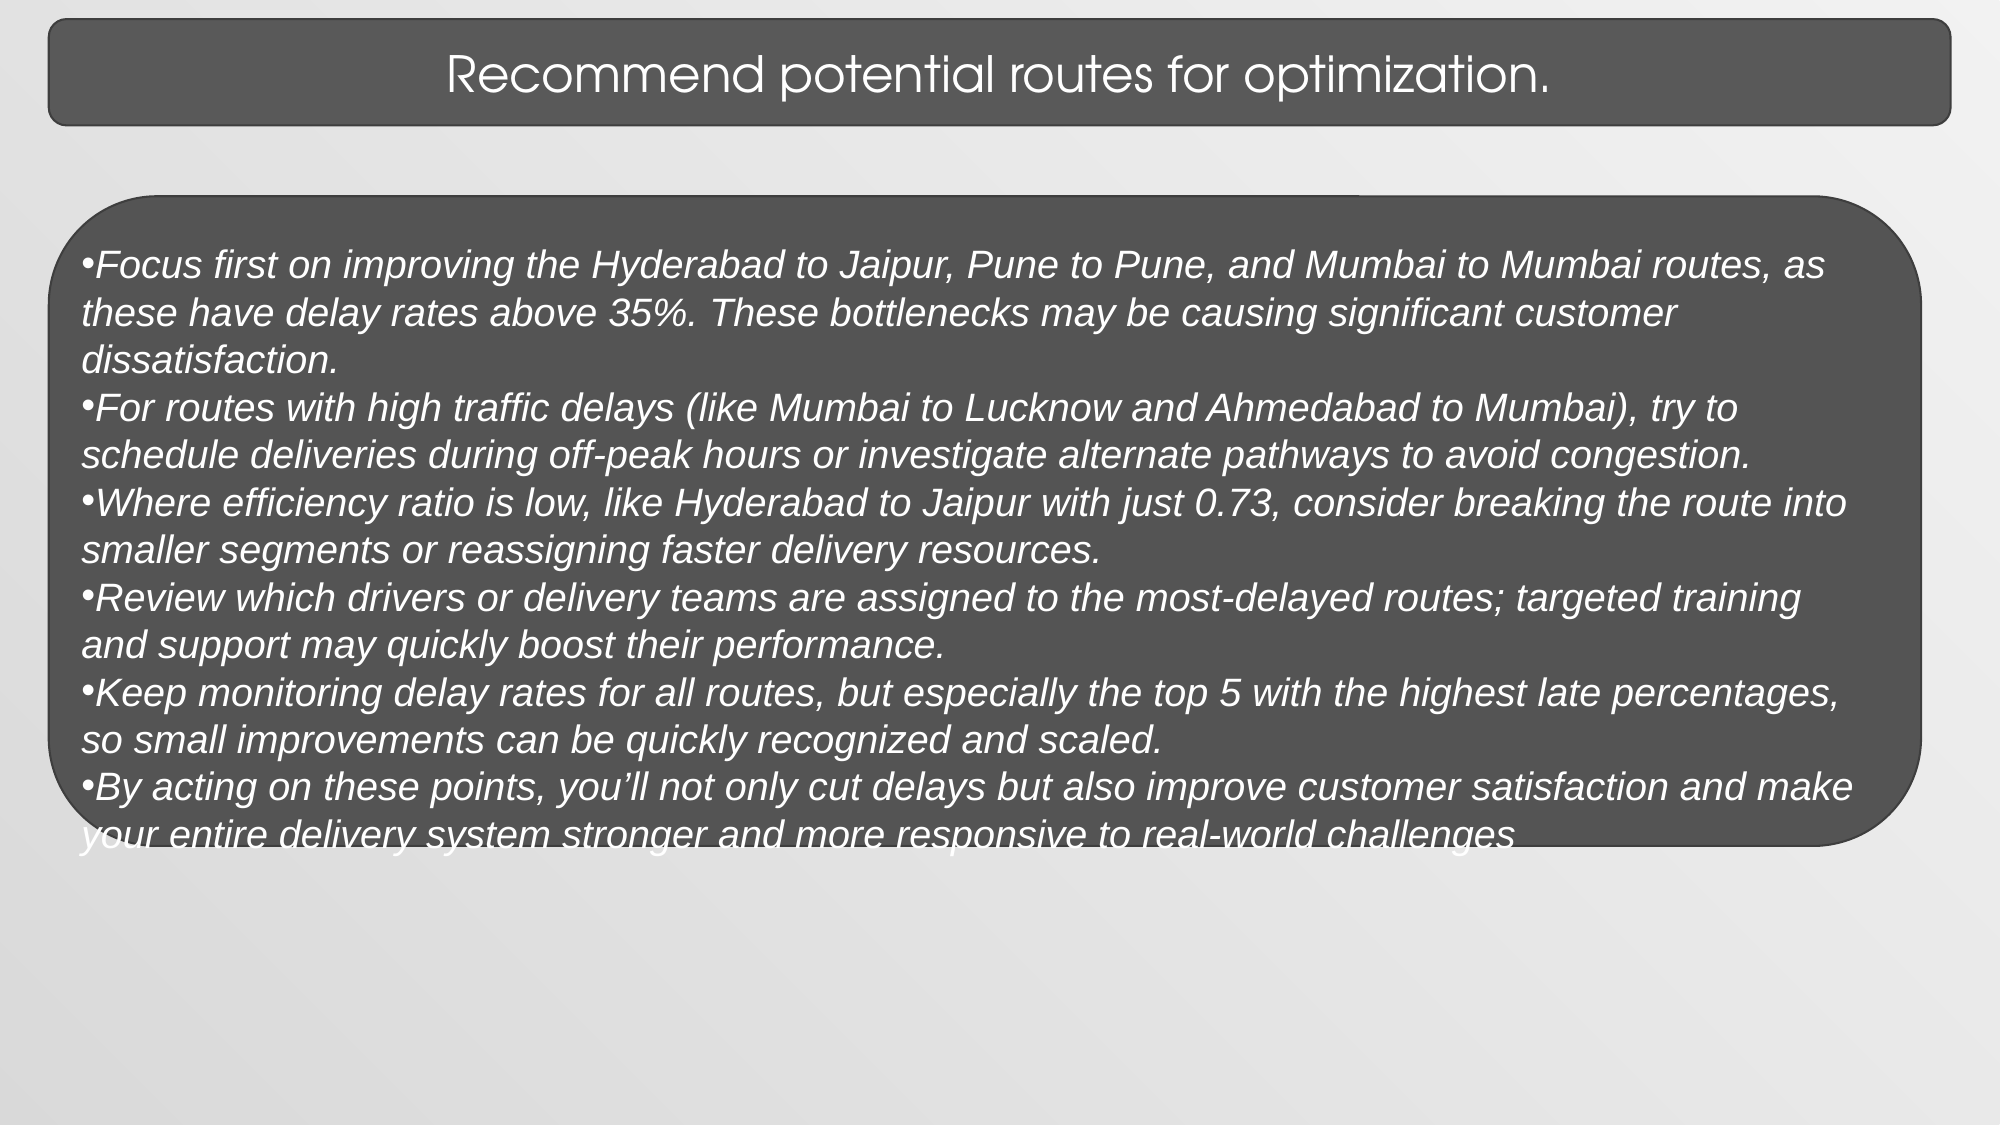

Recommend potential routes for optimization.

Focus first on improving the Hyderabad to Jaipur, Pune to Pune, and Mumbai to Mumbai routes, as these have delay rates above 35%. These bottlenecks may be causing significant customer dissatisfaction.
For routes with high traffic delays (like Mumbai to Lucknow and Ahmedabad to Mumbai), try to schedule deliveries during off-peak hours or investigate alternate pathways to avoid congestion.
Where efficiency ratio is low, like Hyderabad to Jaipur with just 0.73, consider breaking the route into smaller segments or reassigning faster delivery resources.
Review which drivers or delivery teams are assigned to the most-delayed routes; targeted training and support may quickly boost their performance.
Keep monitoring delay rates for all routes, but especially the top 5 with the highest late percentages, so small improvements can be quickly recognized and scaled.
By acting on these points, you’ll not only cut delays but also improve customer satisfaction and make your entire delivery system stronger and more responsive to real-world challenges